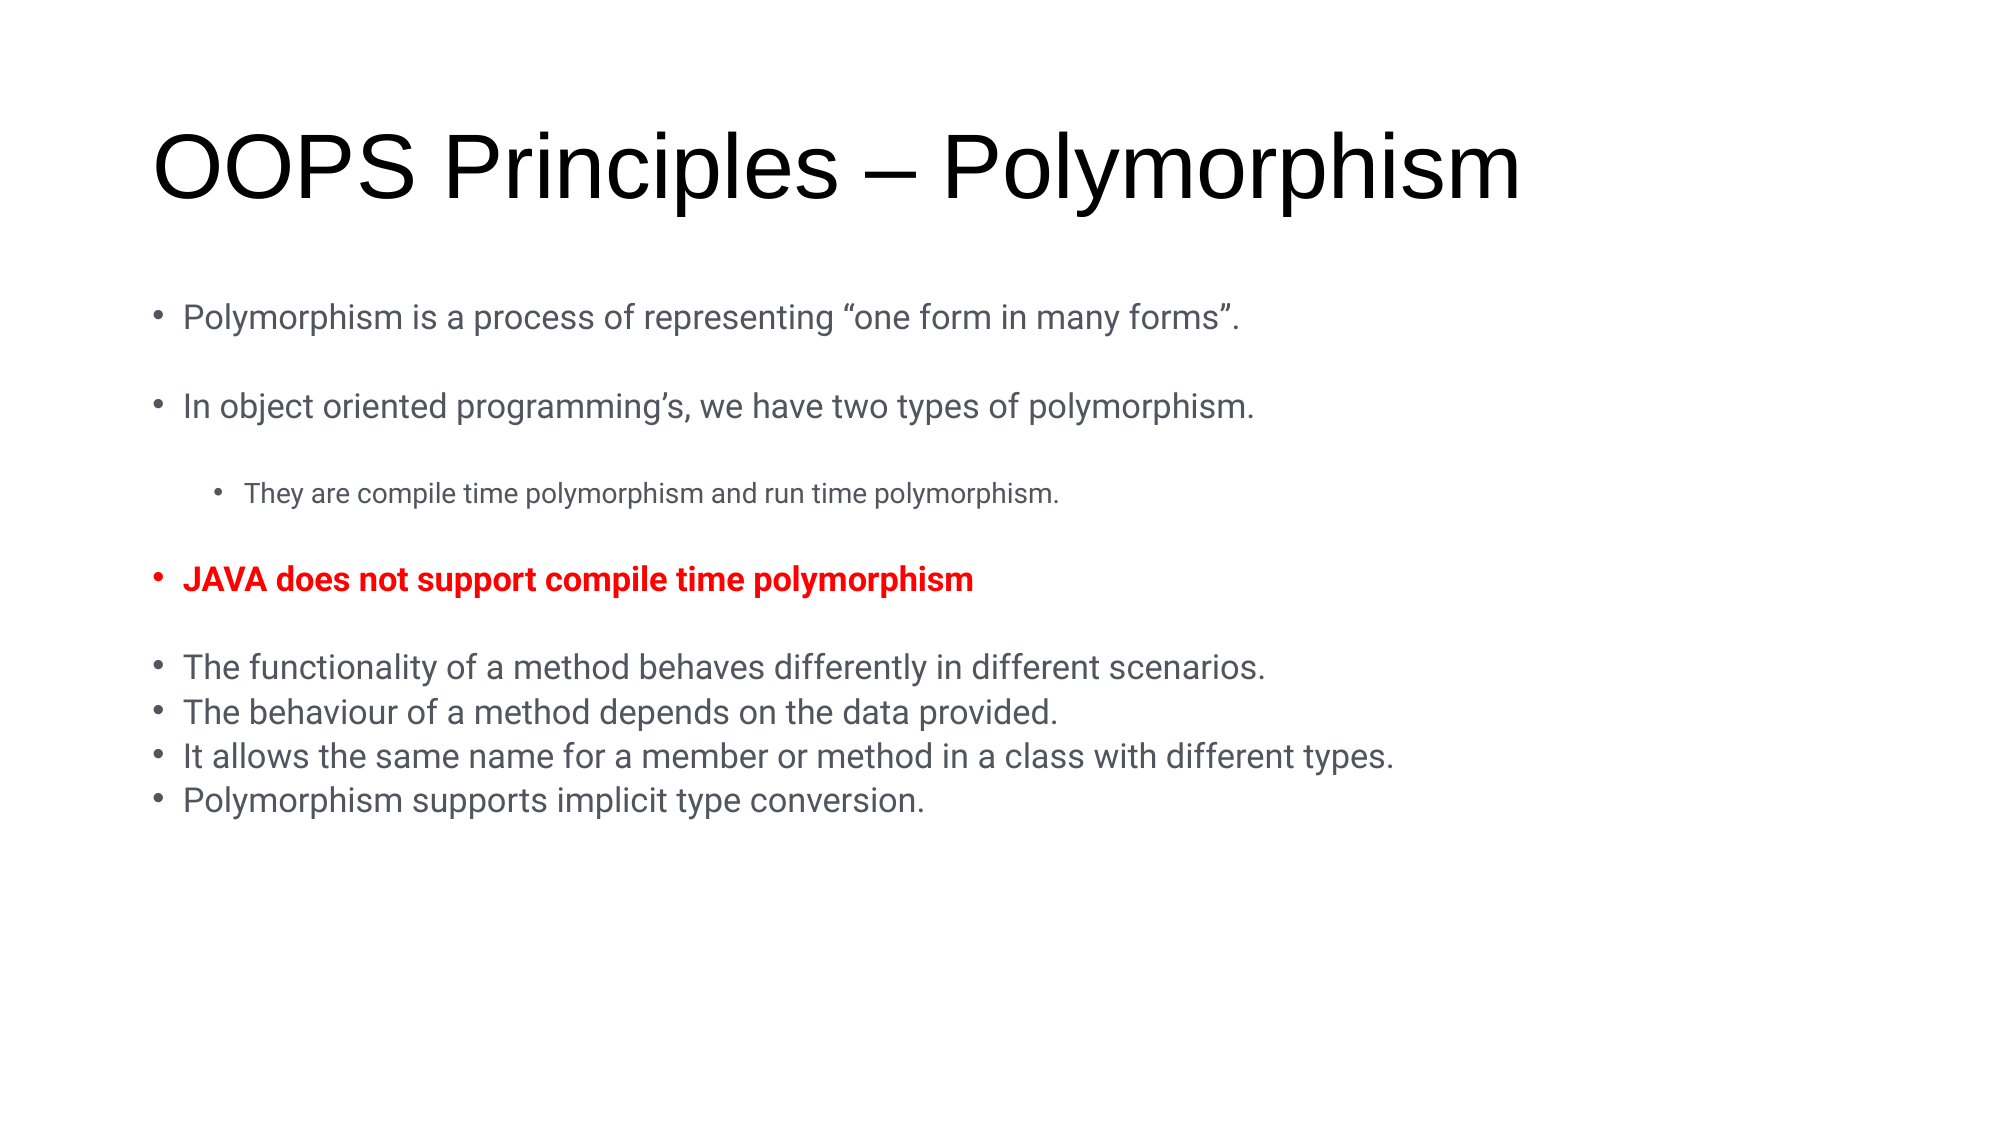

# OOPS Principles – Polymorphism
Polymorphism is a process of representing “one form in many forms”.

In object oriented programming’s, we have two types of polymorphism.

They are compile time polymorphism and run time polymorphism.

JAVA does not support compile time polymorphism

The functionality of a method behaves differently in different scenarios.
The behaviour of a method depends on the data provided.
It allows the same name for a member or method in a class with different types.
Polymorphism supports implicit type conversion.